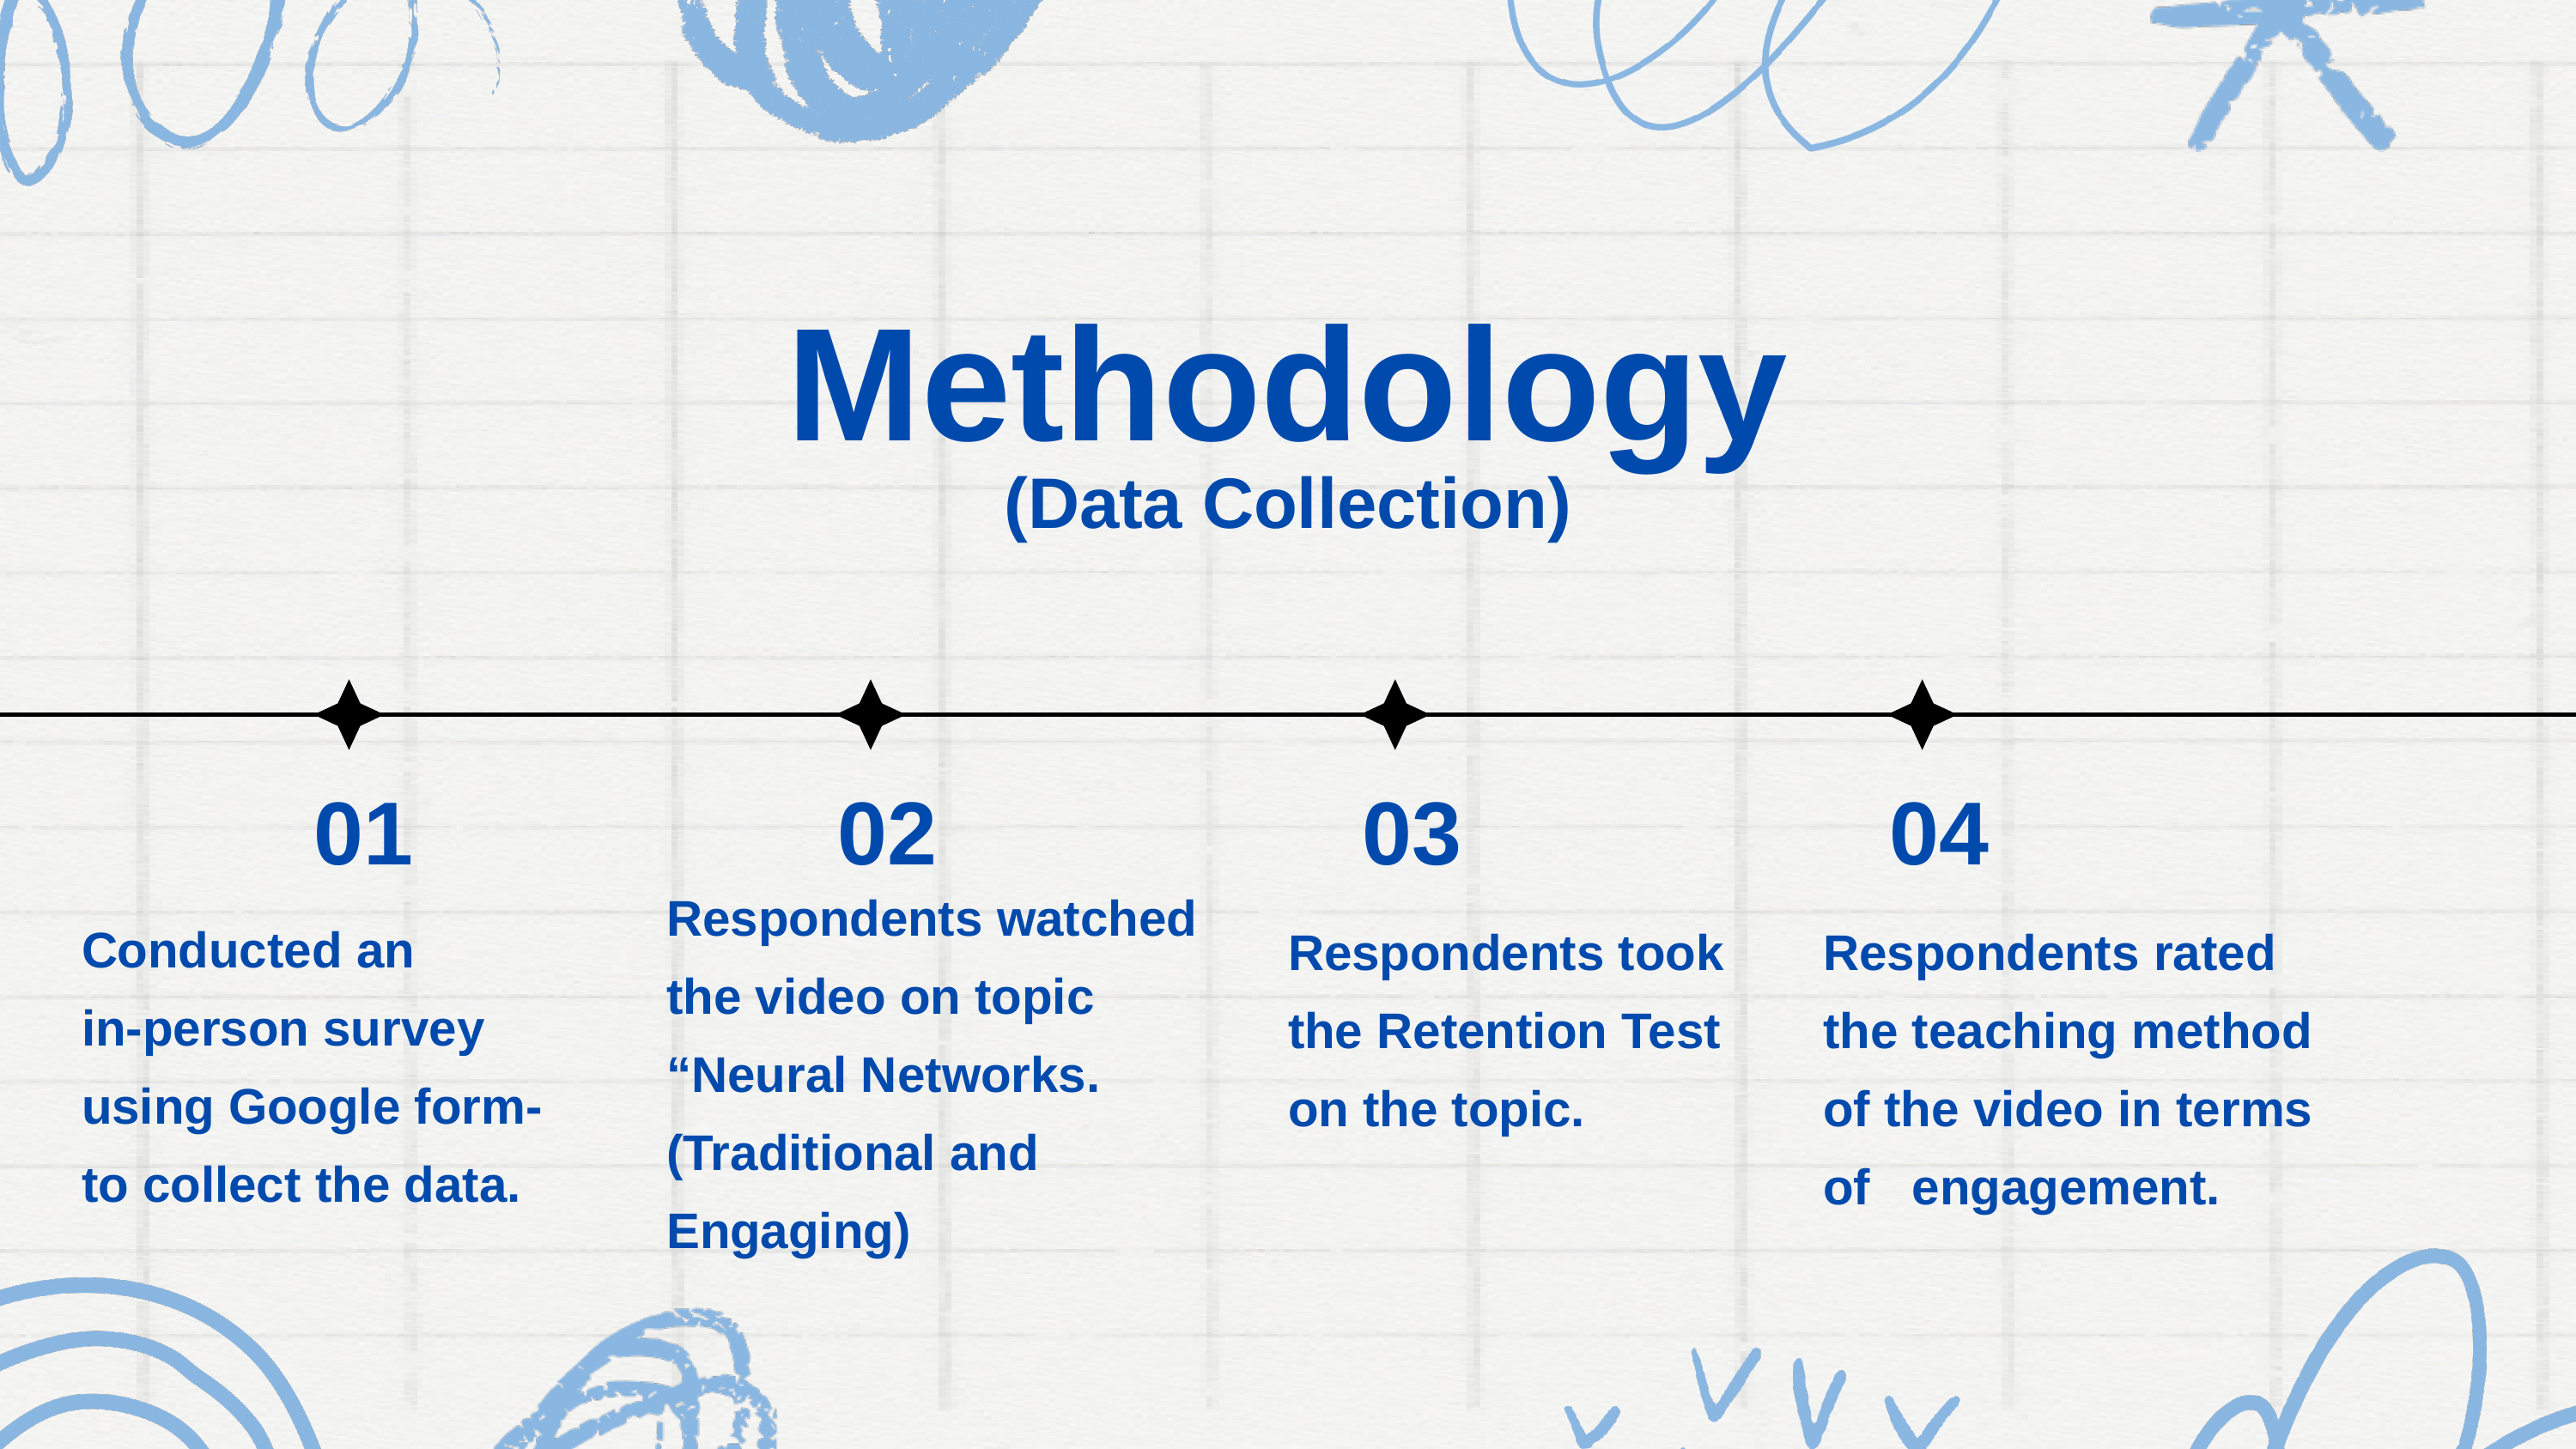

Methodology
(Data Collection)

01
02
03
04
Respondents watched the video on topic “Neural Networks. (Traditional and Engaging)
Conducted an
in-person survey using Google form-
to collect the data.

Respondents took the Retention Test on the topic.
Respondents rated the teaching method of the video in terms of   engagement.